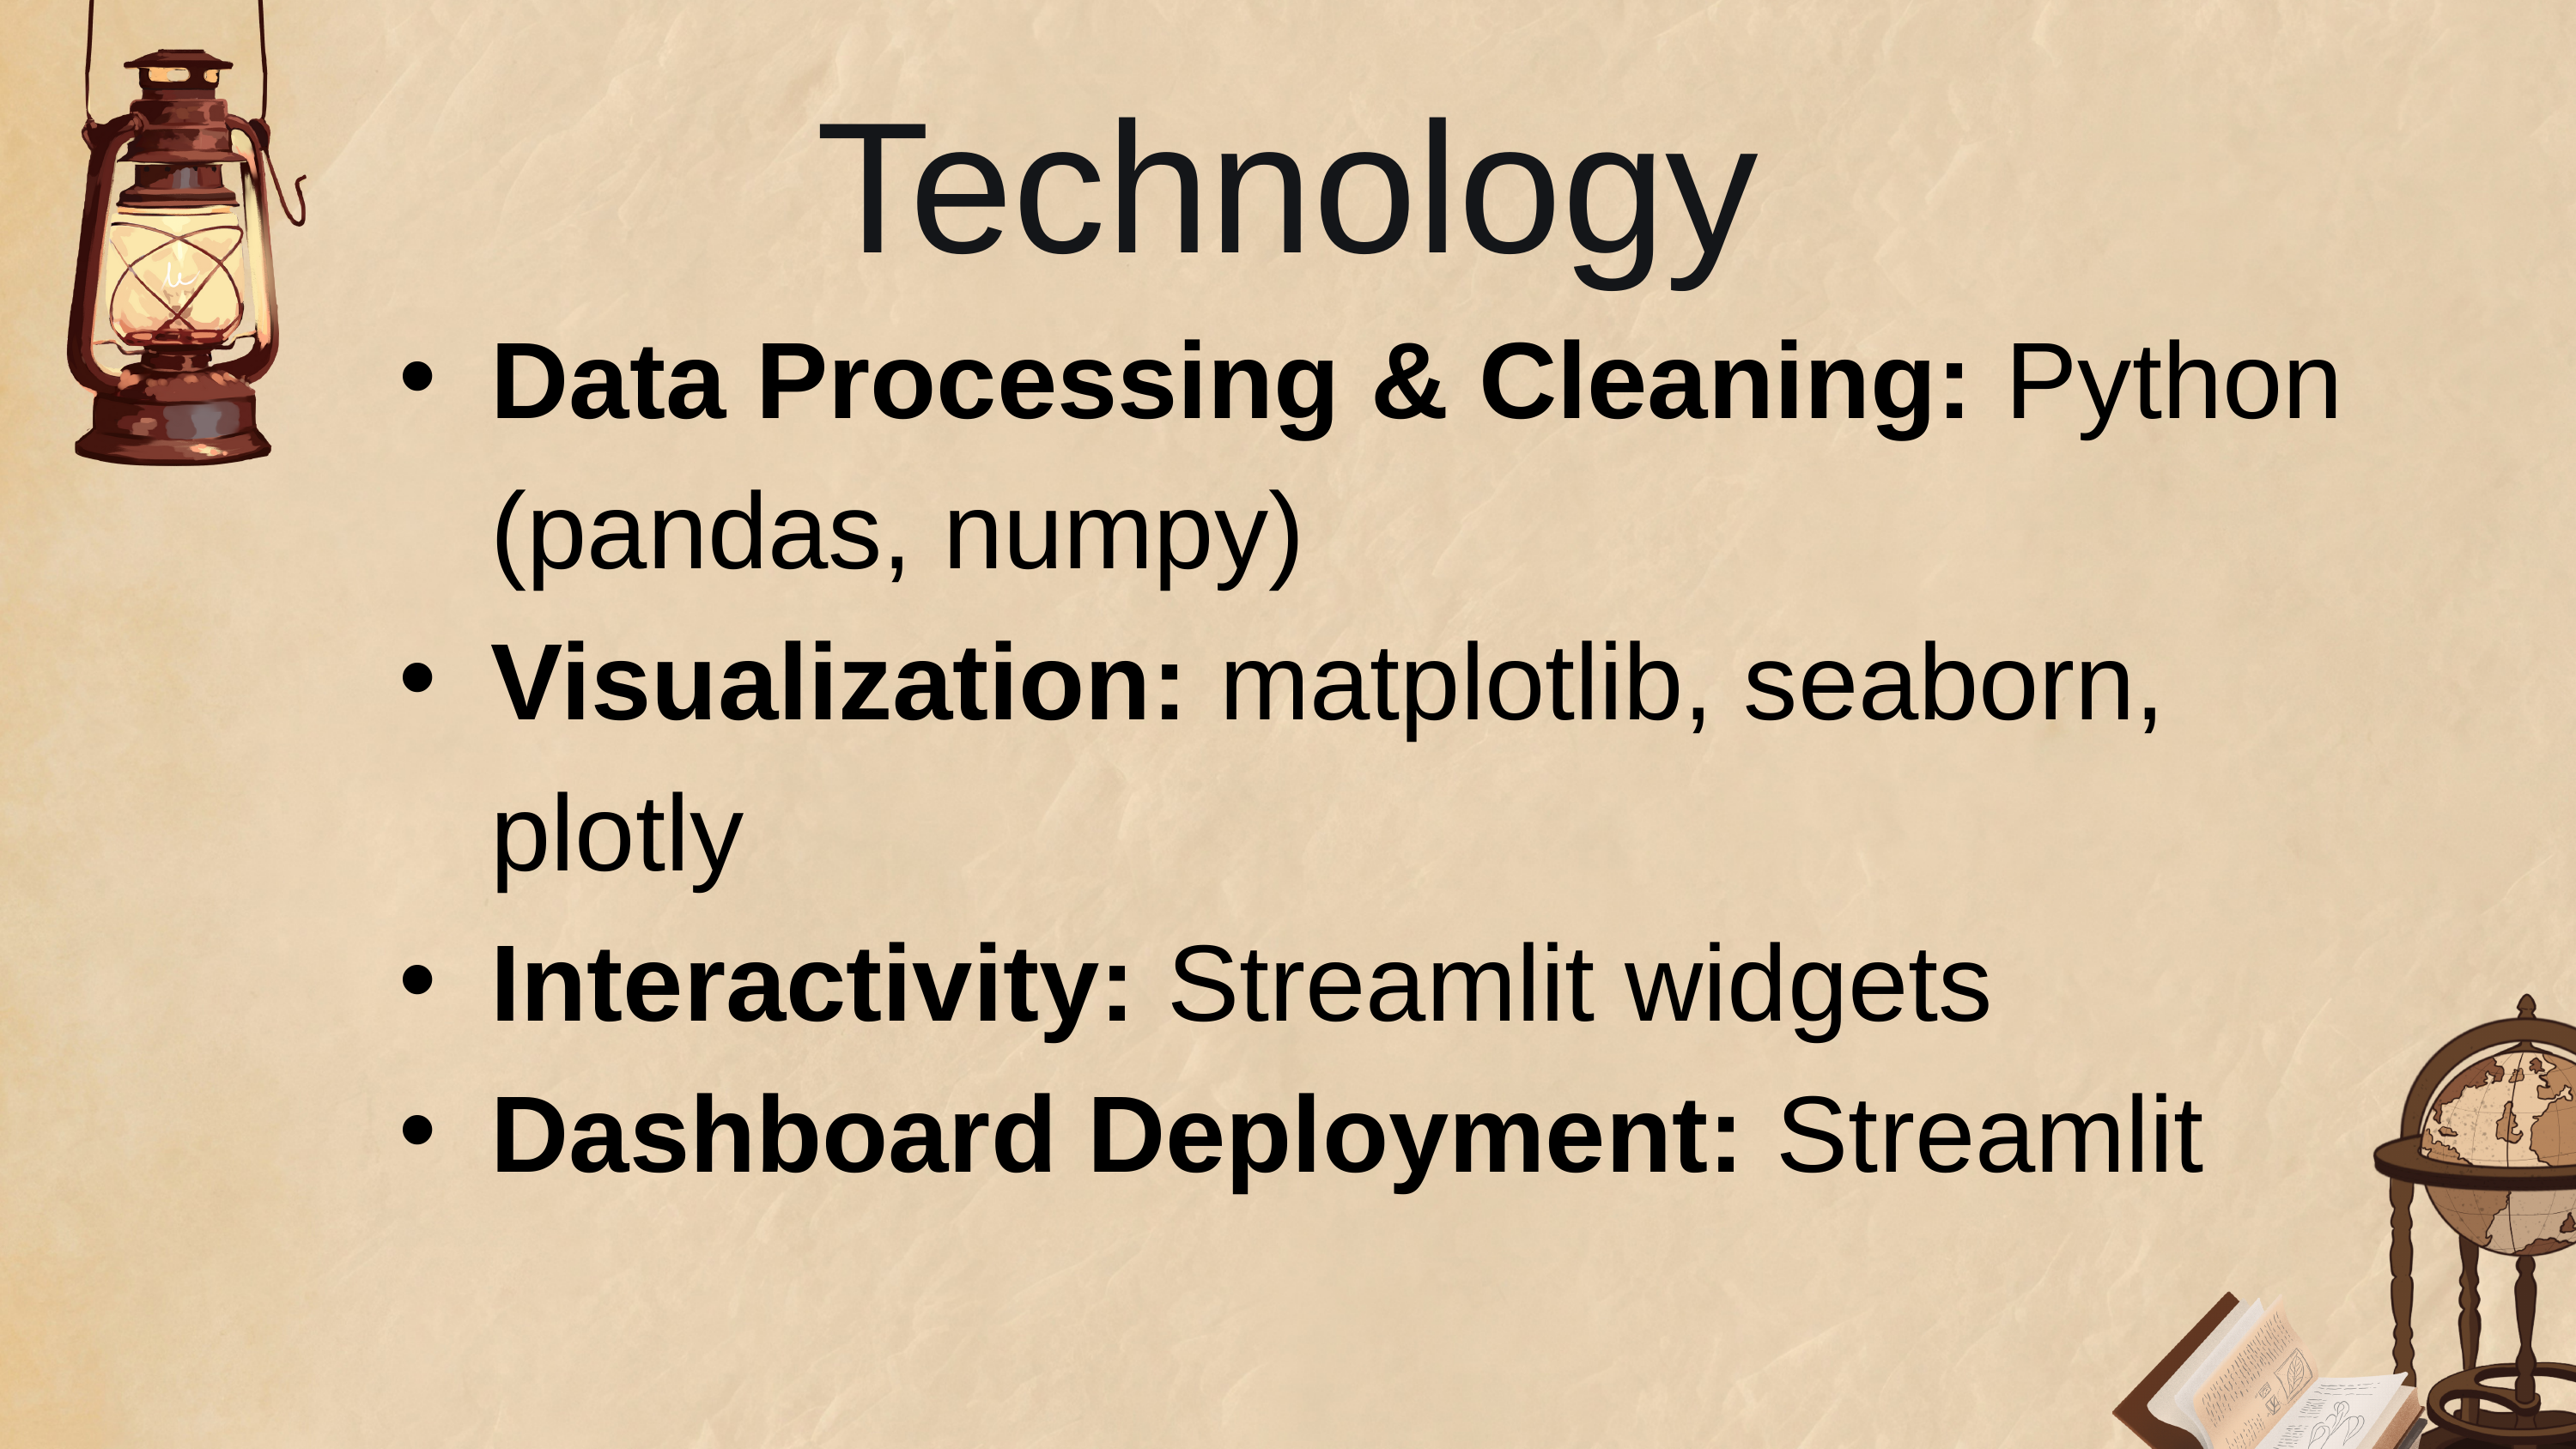

Technology
Data Processing & Cleaning: Python (pandas, numpy)
Visualization: matplotlib, seaborn, plotly
Interactivity: Streamlit widgets
Dashboard Deployment: Streamlit